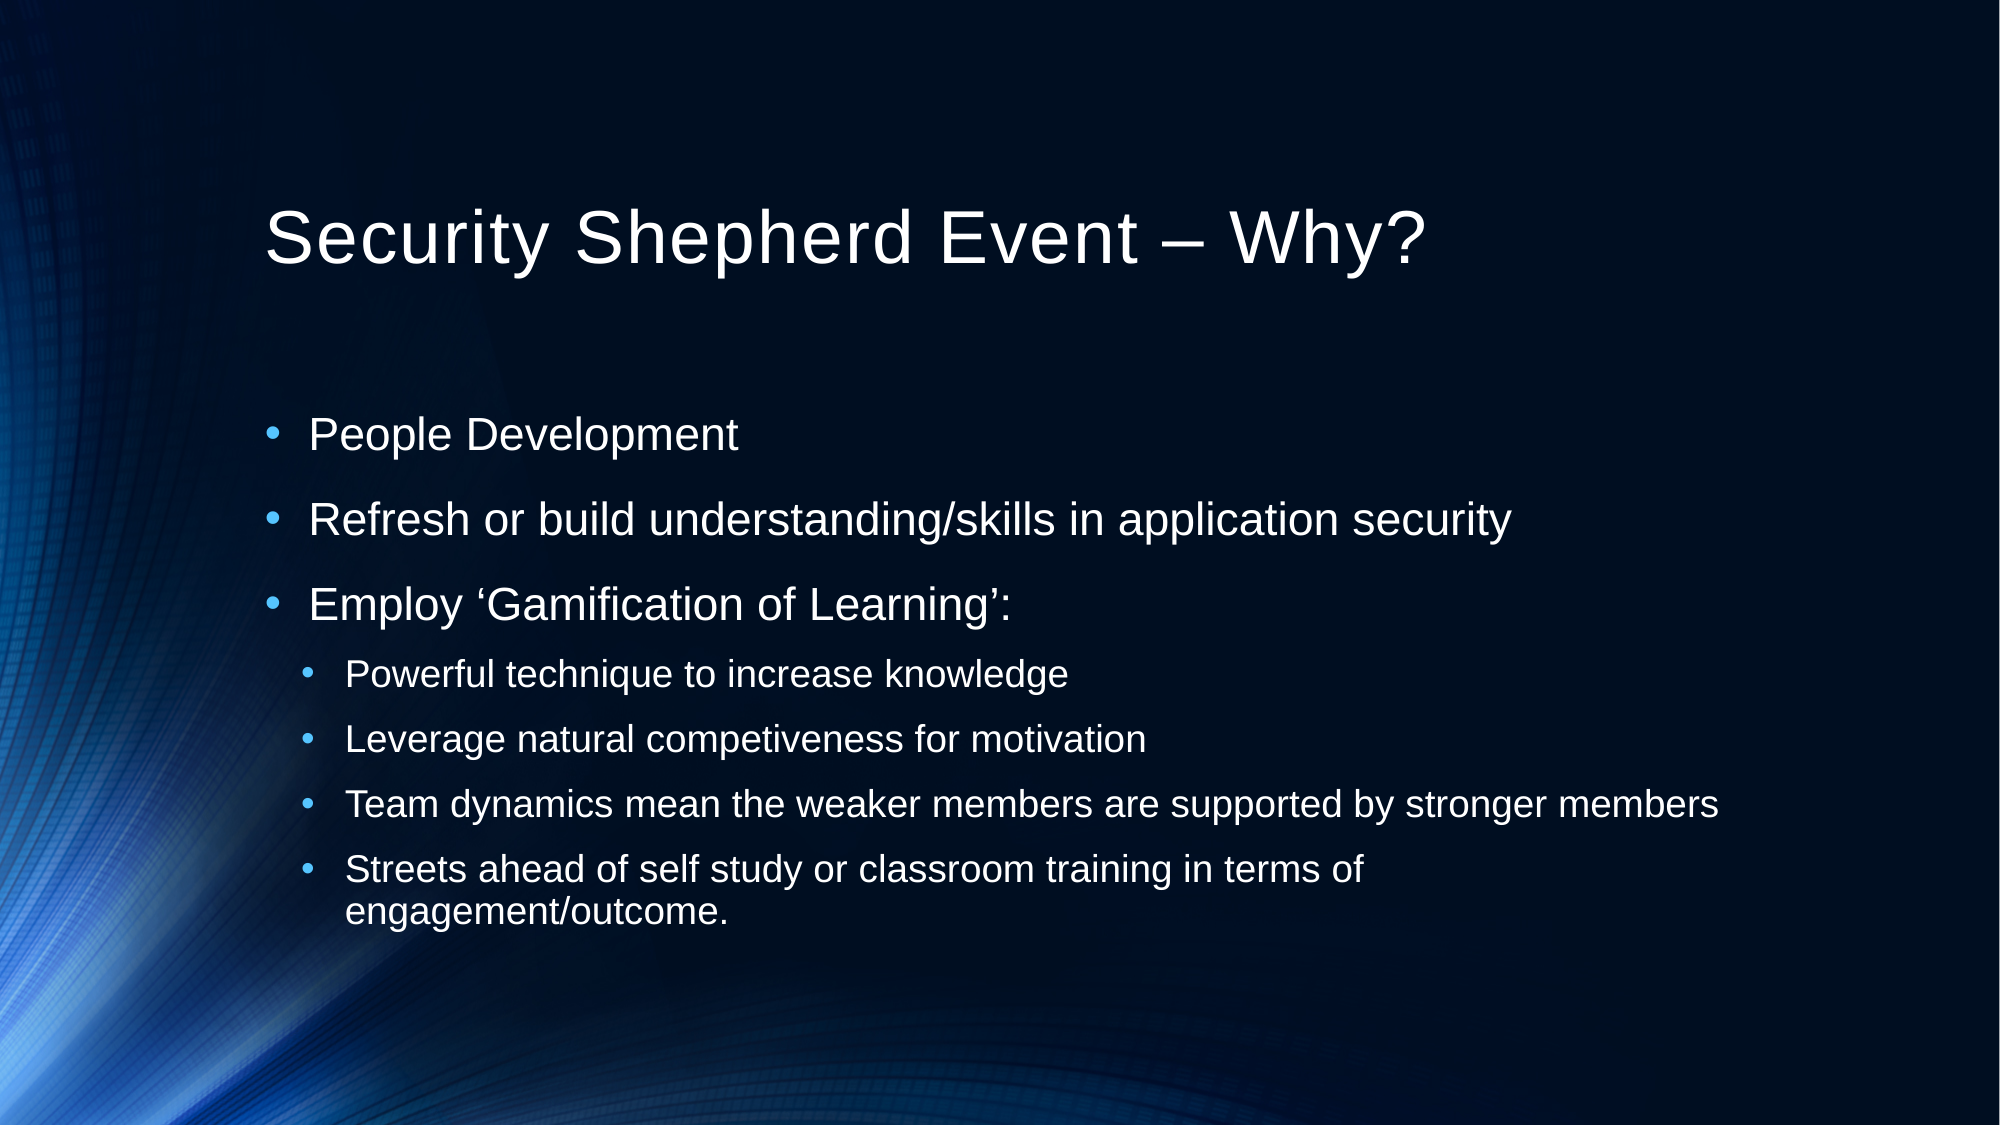

# Security Shepherd Event – Why?

People Development
Refresh or build understanding/skills in application security
Employ ‘Gamification of Learning’:
Powerful technique to increase knowledge
Leverage natural competiveness for motivation
Team dynamics mean the weaker members are supported by stronger members
Streets ahead of self study or classroom training in terms of engagement/outcome.